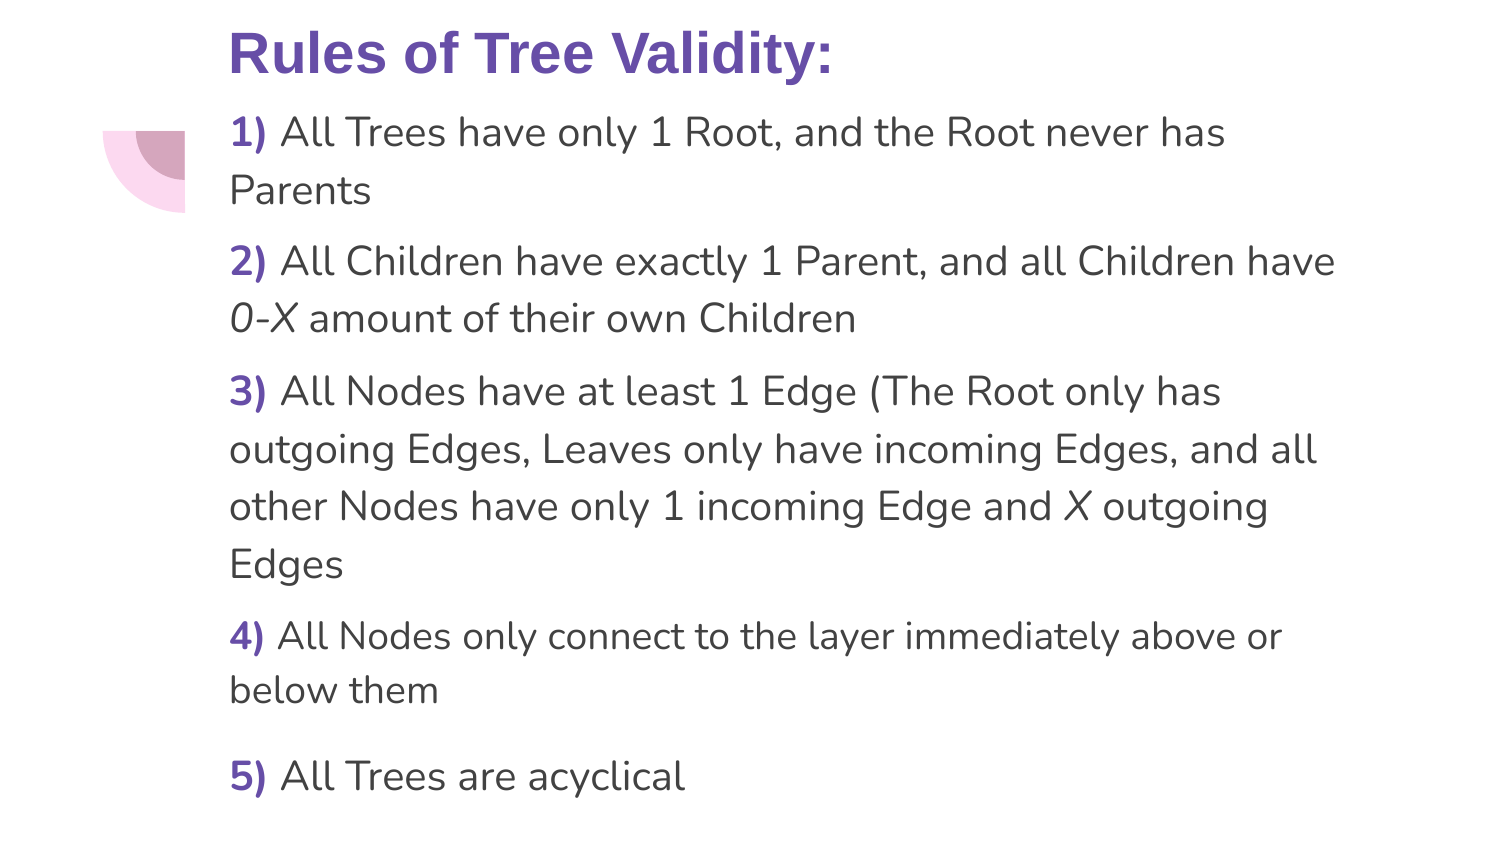

# Rules of Tree Validity:
1) All Trees have only 1 Root, and the Root never has Parents
2) All Children have exactly 1 Parent, and all Children have 0-X amount of their own Children
3) All Nodes have at least 1 Edge (The Root only has outgoing Edges, Leaves only have incoming Edges, and all other Nodes have only 1 incoming Edge and X outgoing Edges
4) All Nodes only connect to the layer immediately above or below them
5) All Trees are acyclical